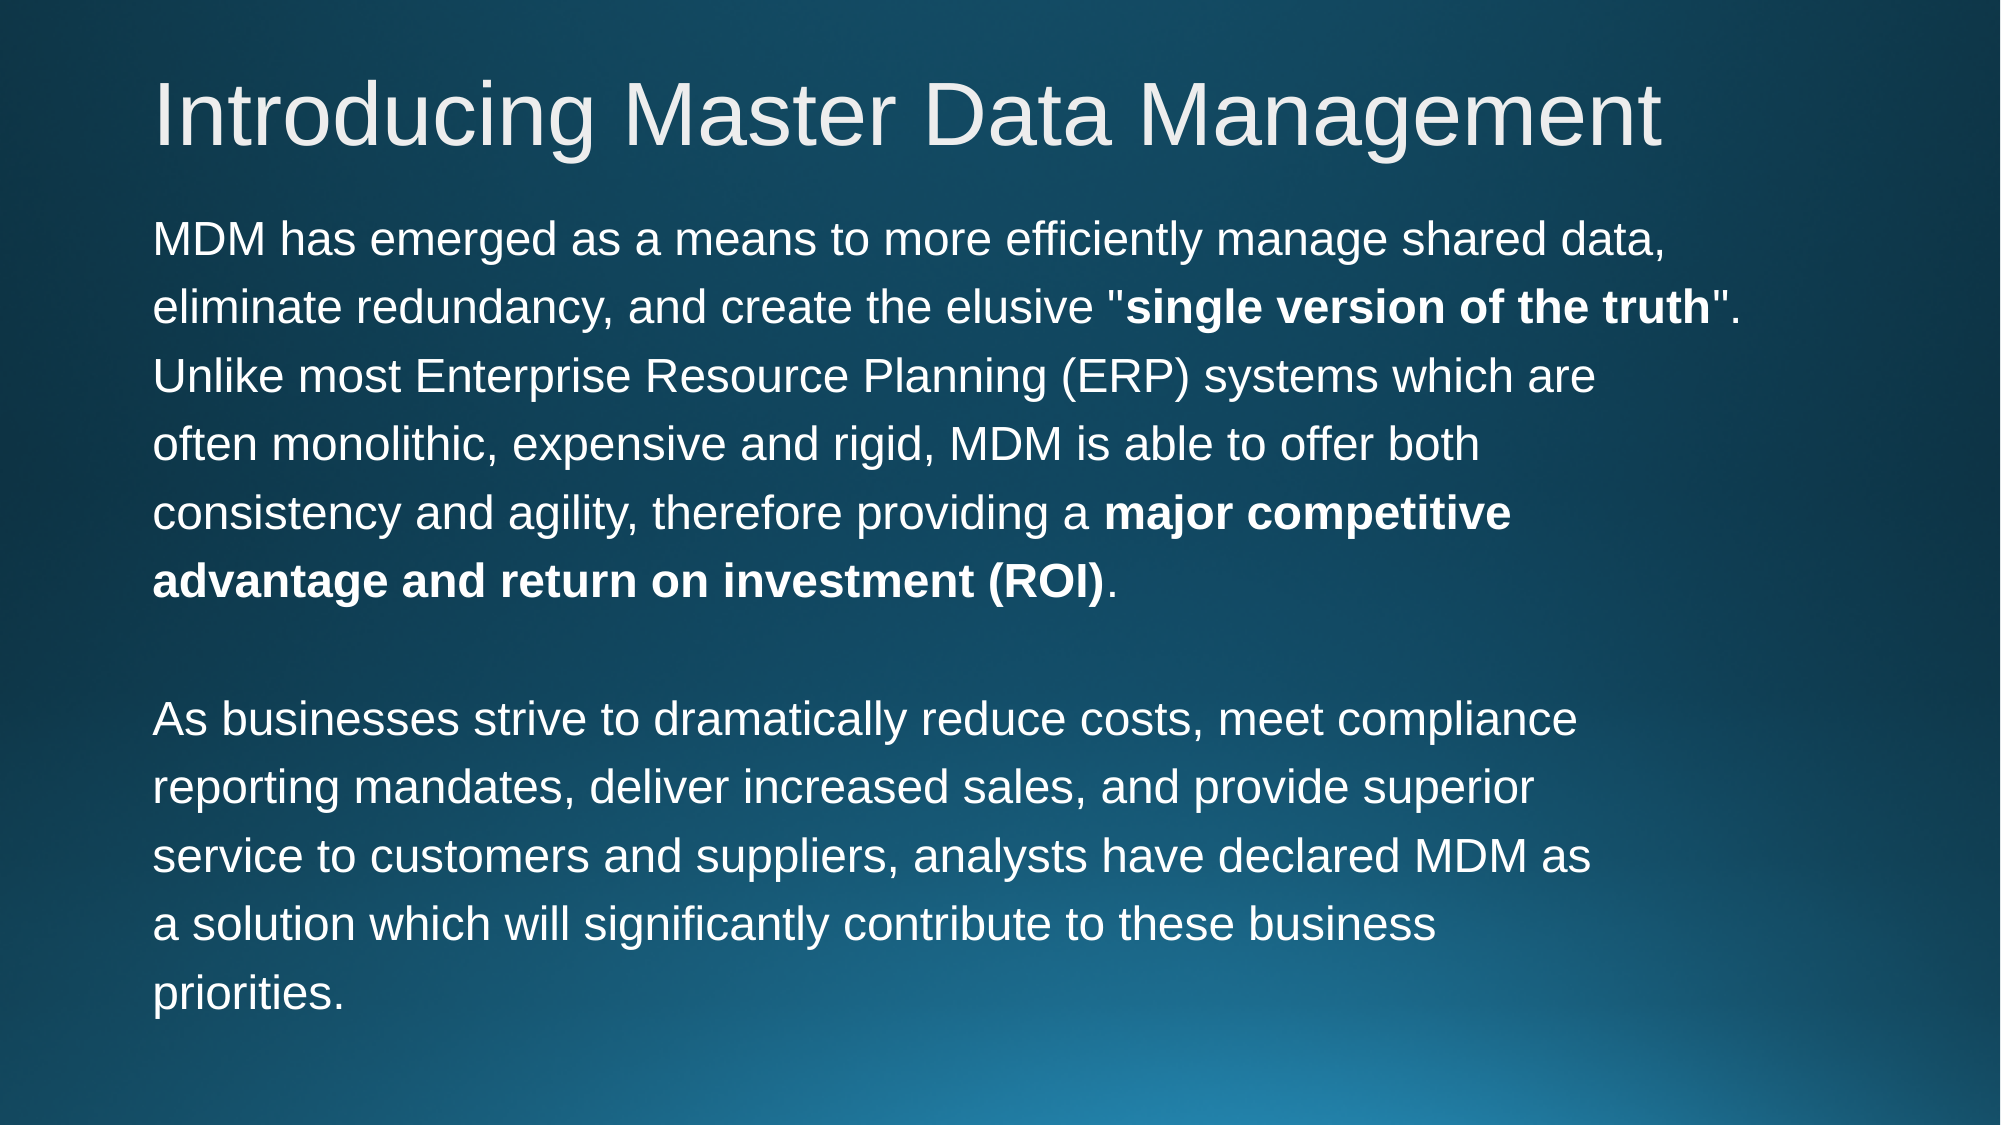

Introducing Master Data Management
MDM has emerged as a means to more efficiently manage shared data,
eliminate redundancy, and create the elusive "single version of the truth".
Unlike most Enterprise Resource Planning (ERP) systems which are
often monolithic, expensive and rigid, MDM is able to offer both
consistency and agility, therefore providing a major competitive
advantage and return on investment (ROI).

As businesses strive to dramatically reduce costs, meet compliance
reporting mandates, deliver increased sales, and provide superior
service to customers and suppliers, analysts have declared MDM as
a solution which will significantly contribute to these business
priorities.